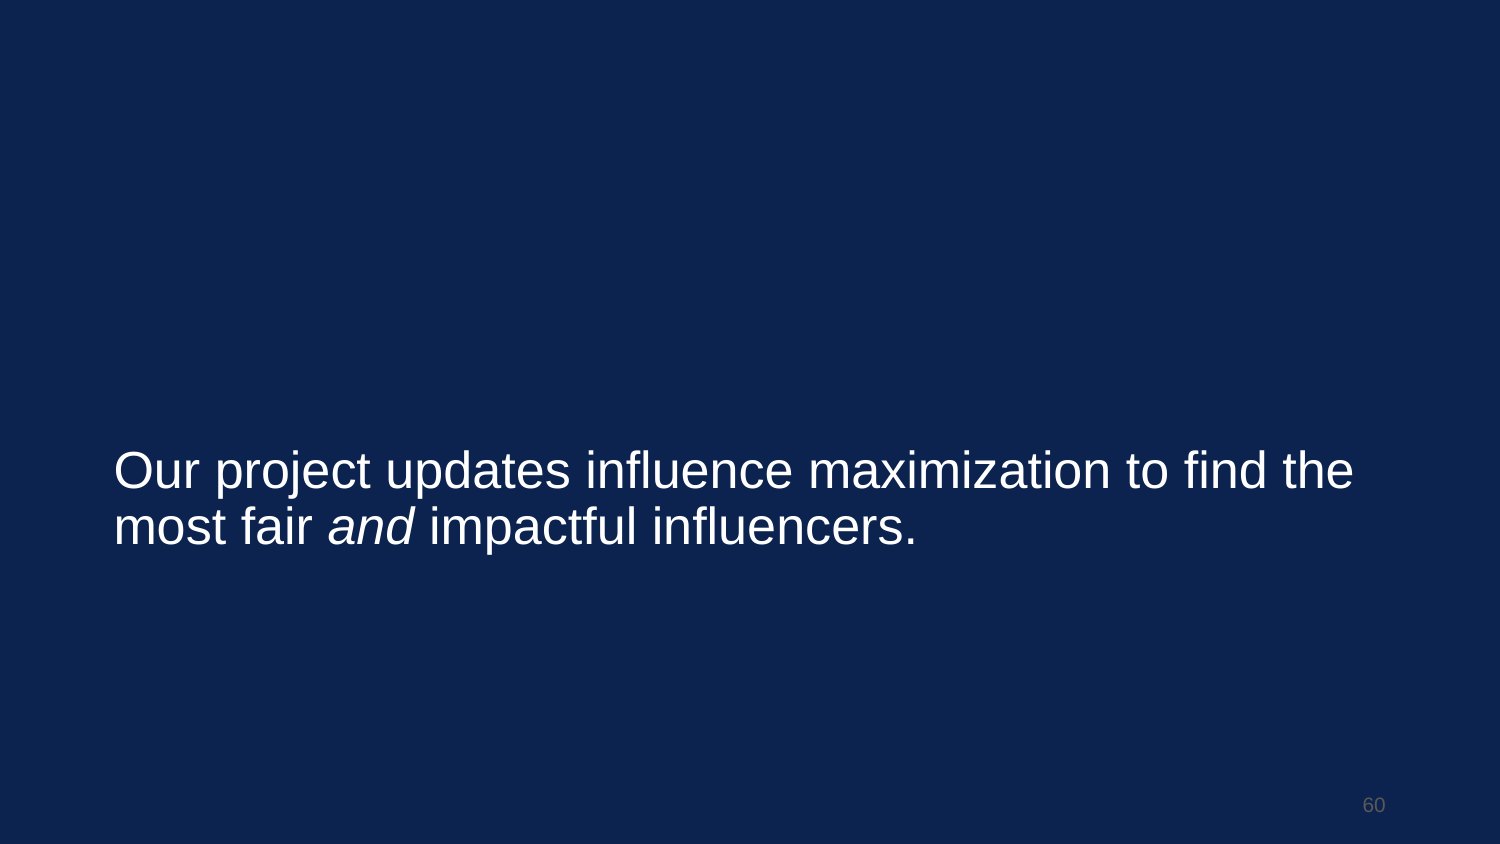

# Our project updates influence maximization to find the most fair and impactful influencers.
60